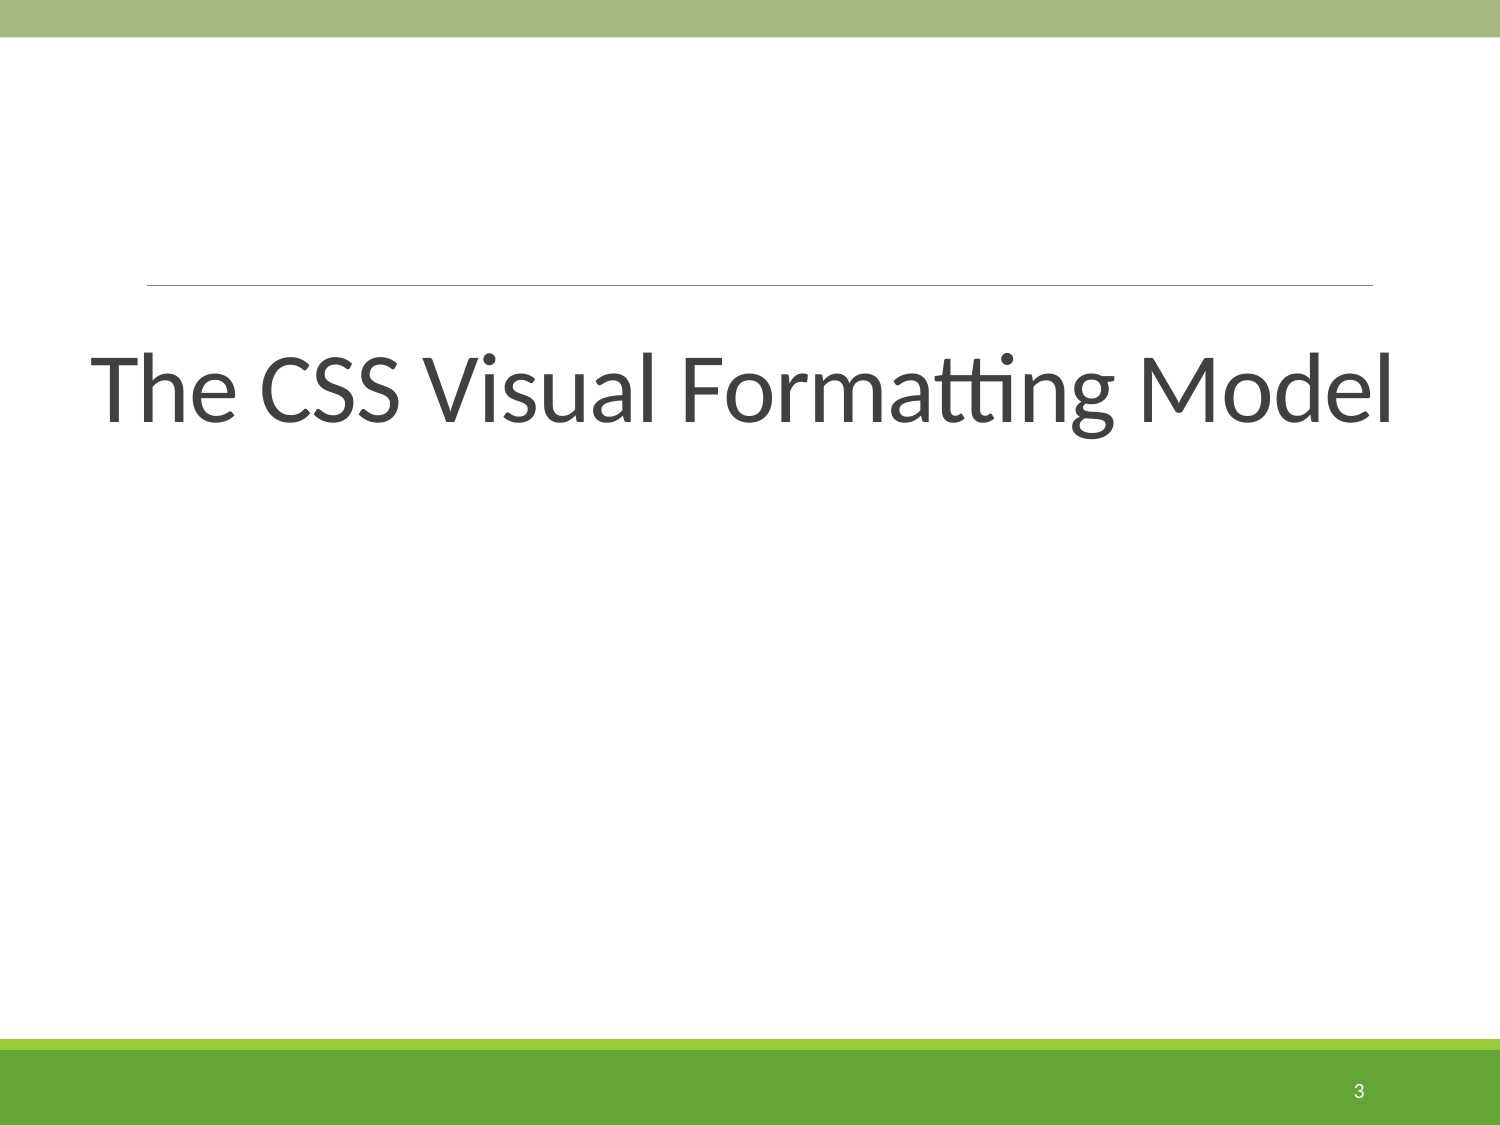

# The CSS Visual Formatting Model
3